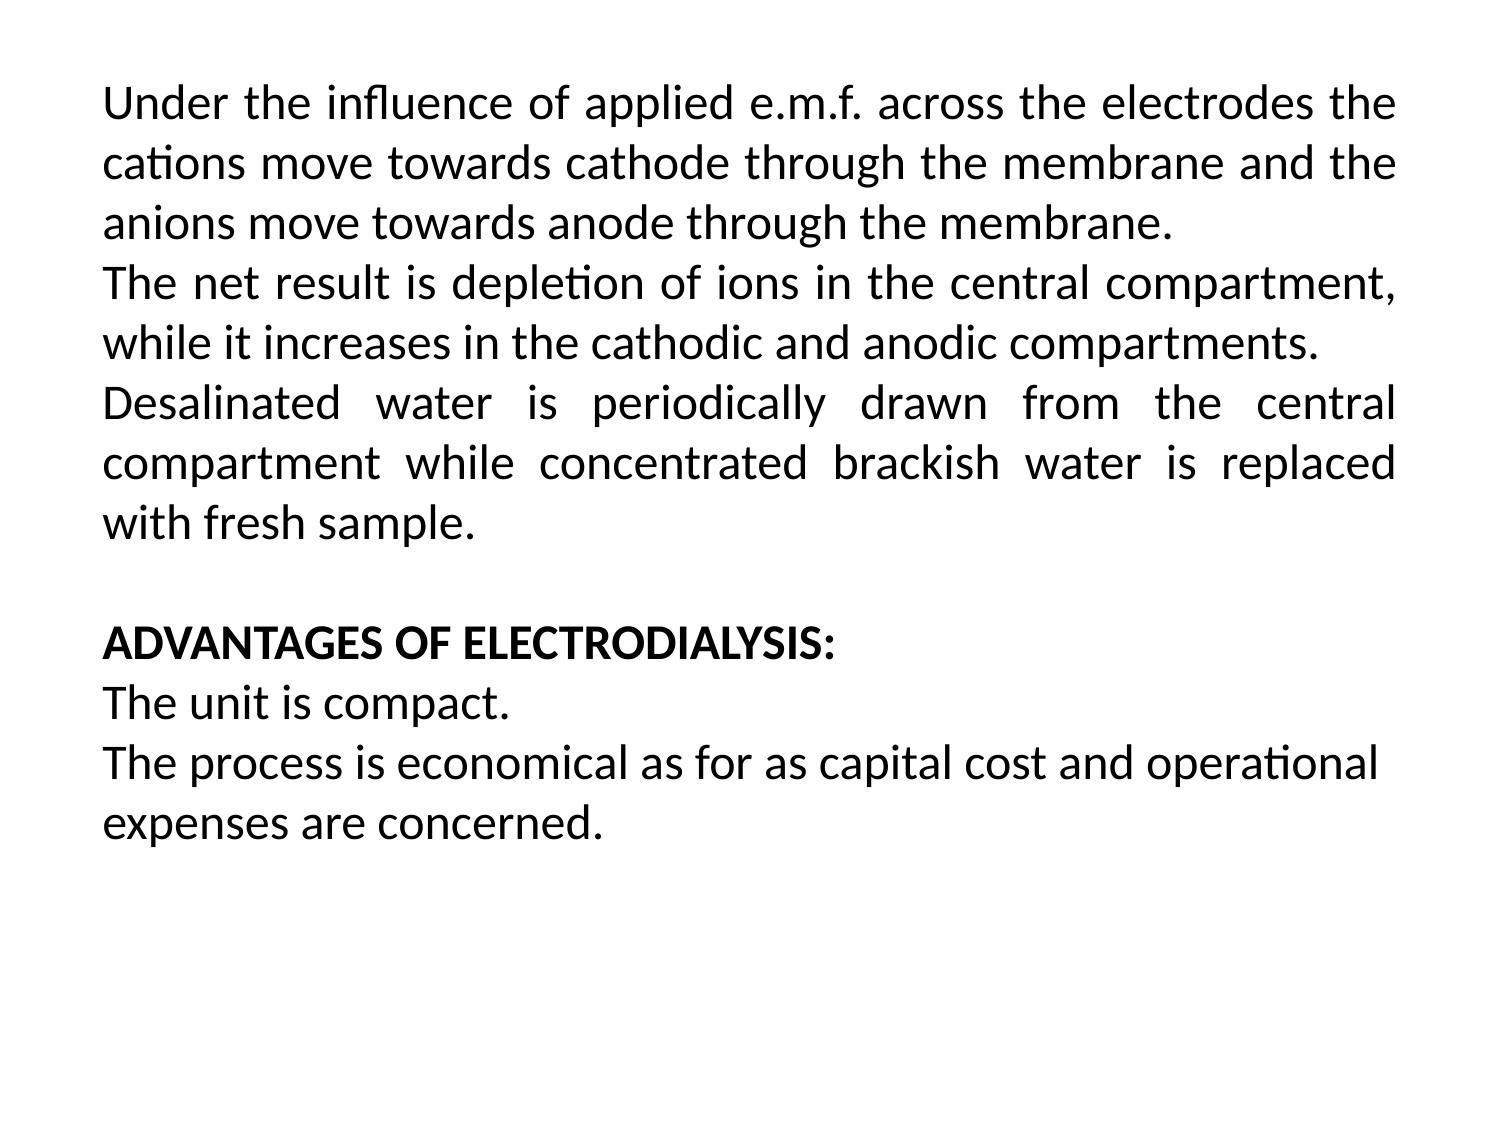

Under the influence of applied e.m.f. across the electrodes the cations move towards cathode through the membrane and the anions move towards anode through the membrane.
The net result is depletion of ions in the central compartment, while it increases in the cathodic and anodic compartments.
Desalinated water is periodically drawn from the central compartment while concentrated brackish water is replaced with fresh sample.

ADVANTAGES OF ELECTRODIALYSIS:
The unit is compact.
The process is economical as for as capital cost and operational
expenses are concerned.